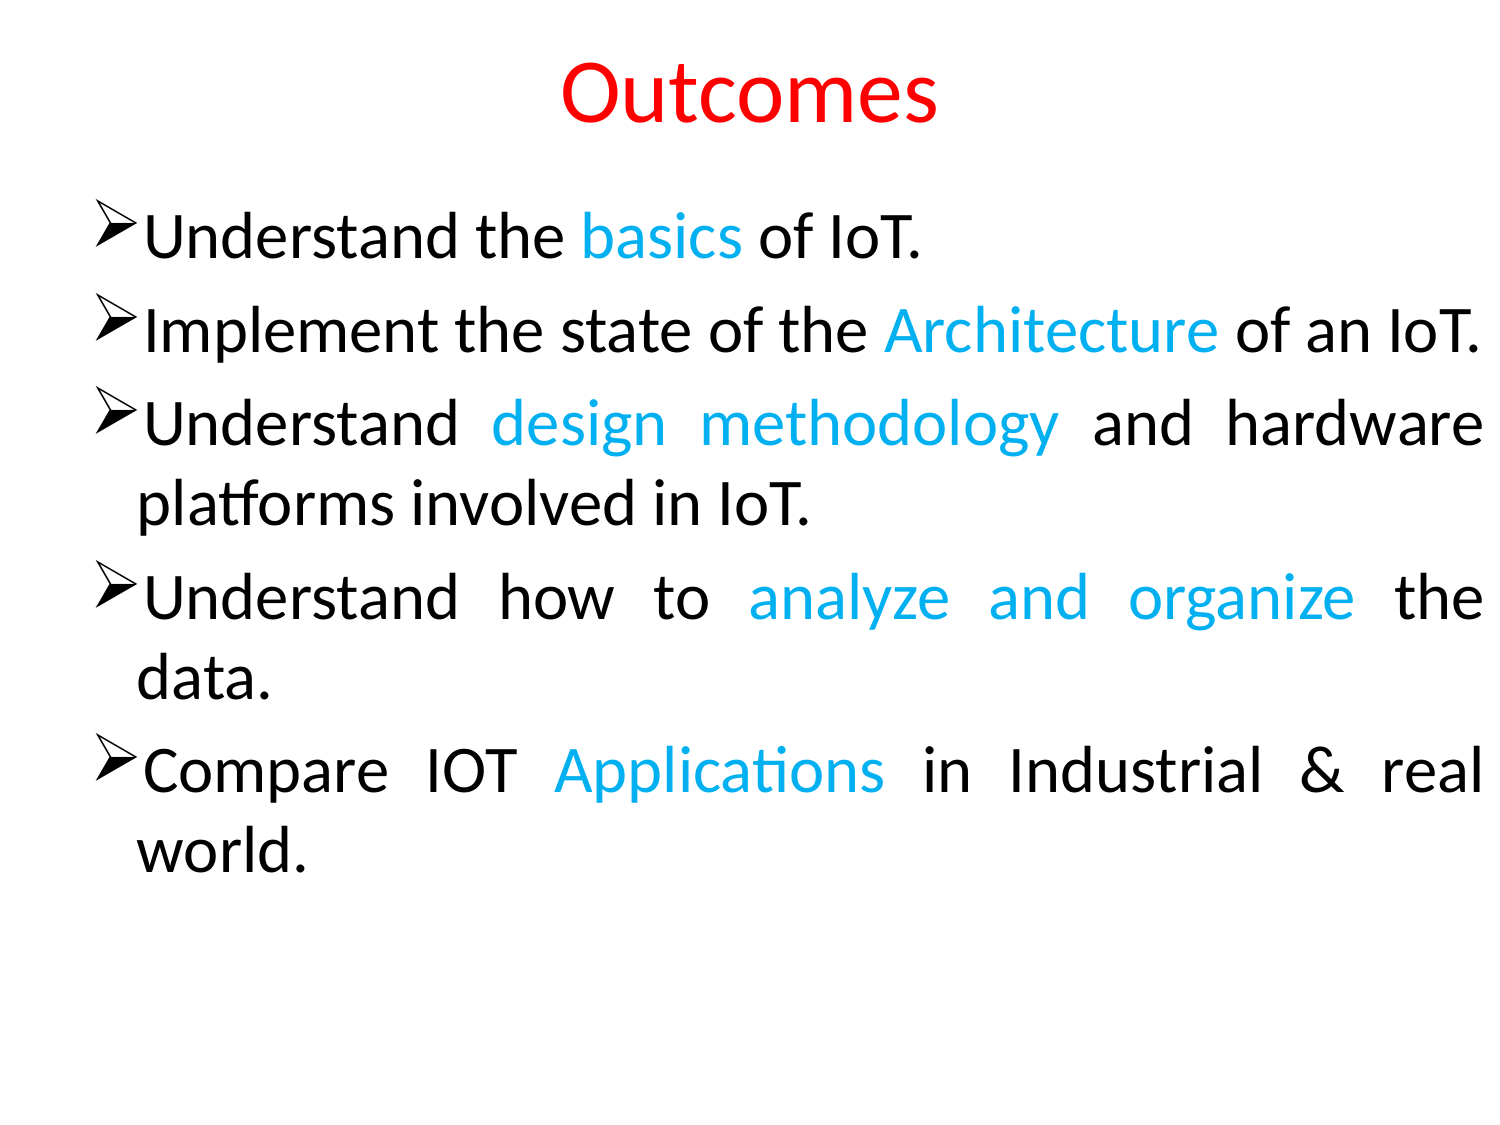

# Outcomes
Understand the basics of IoT.
Implement the state of the Architecture of an IoT.
Understand design methodology and hardware platforms involved in IoT.
Understand how to analyze and organize the data.
Compare IOT Applications in Industrial & real world.